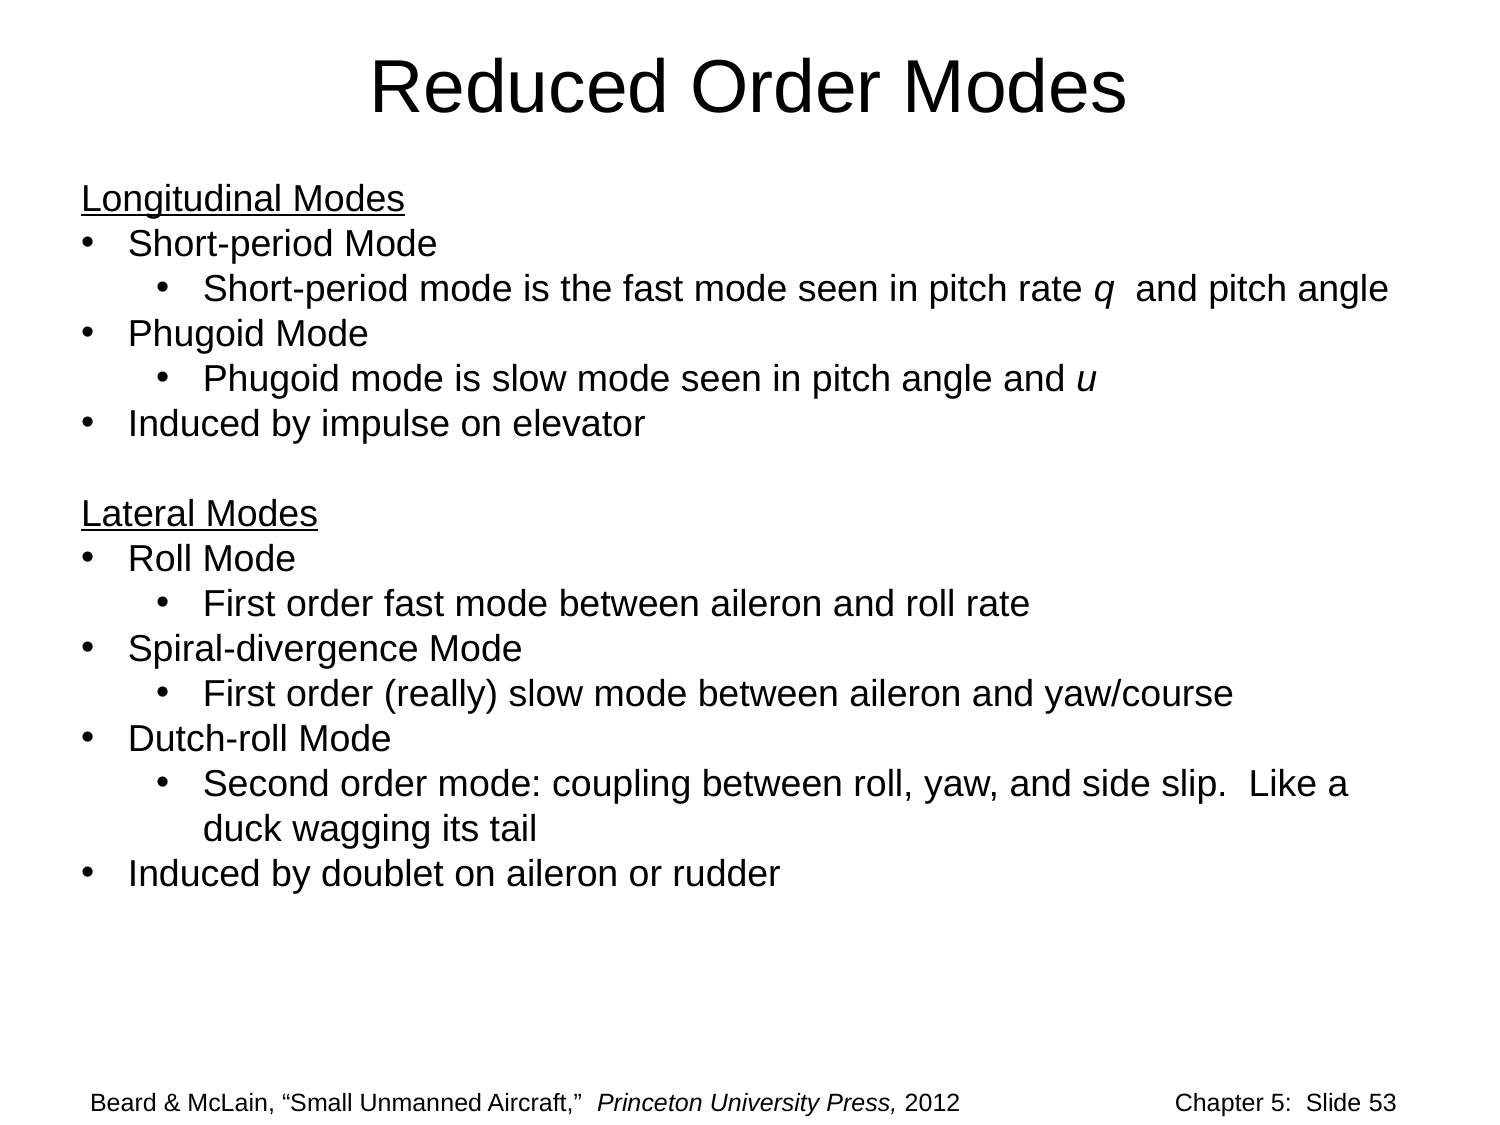

# Reduced Order Modes
Longitudinal Modes
Short-period Mode
Short-period mode is the fast mode seen in pitch rate q  and pitch angle
Phugoid Mode
Phugoid mode is slow mode seen in pitch angle and u
Induced by impulse on elevator

Lateral Modes
Roll Mode
First order fast mode between aileron and roll rate
Spiral-divergence Mode
First order (really) slow mode between aileron and yaw/course
Dutch-roll Mode
Second order mode: coupling between roll, yaw, and side slip.  Like a duck wagging its tail
Induced by doublet on aileron or rudder